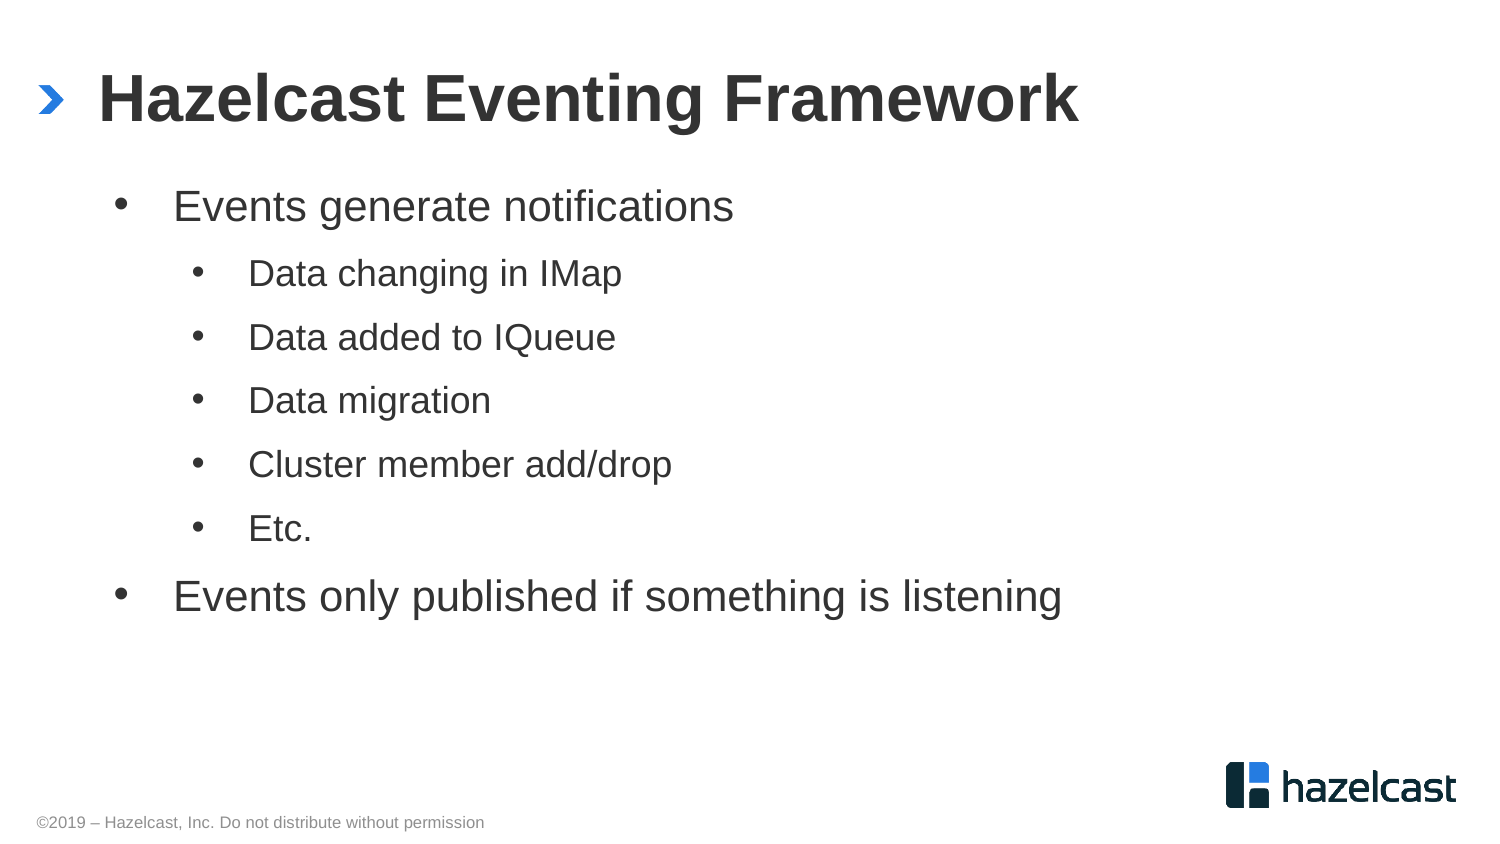

# Hazelcast Eventing Framework
Events generate notifications
Data changing in IMap
Data added to IQueue
Data migration
Cluster member add/drop
Etc.
Events only published if something is listening

©2019 – Hazelcast, Inc. Do not distribute without permission